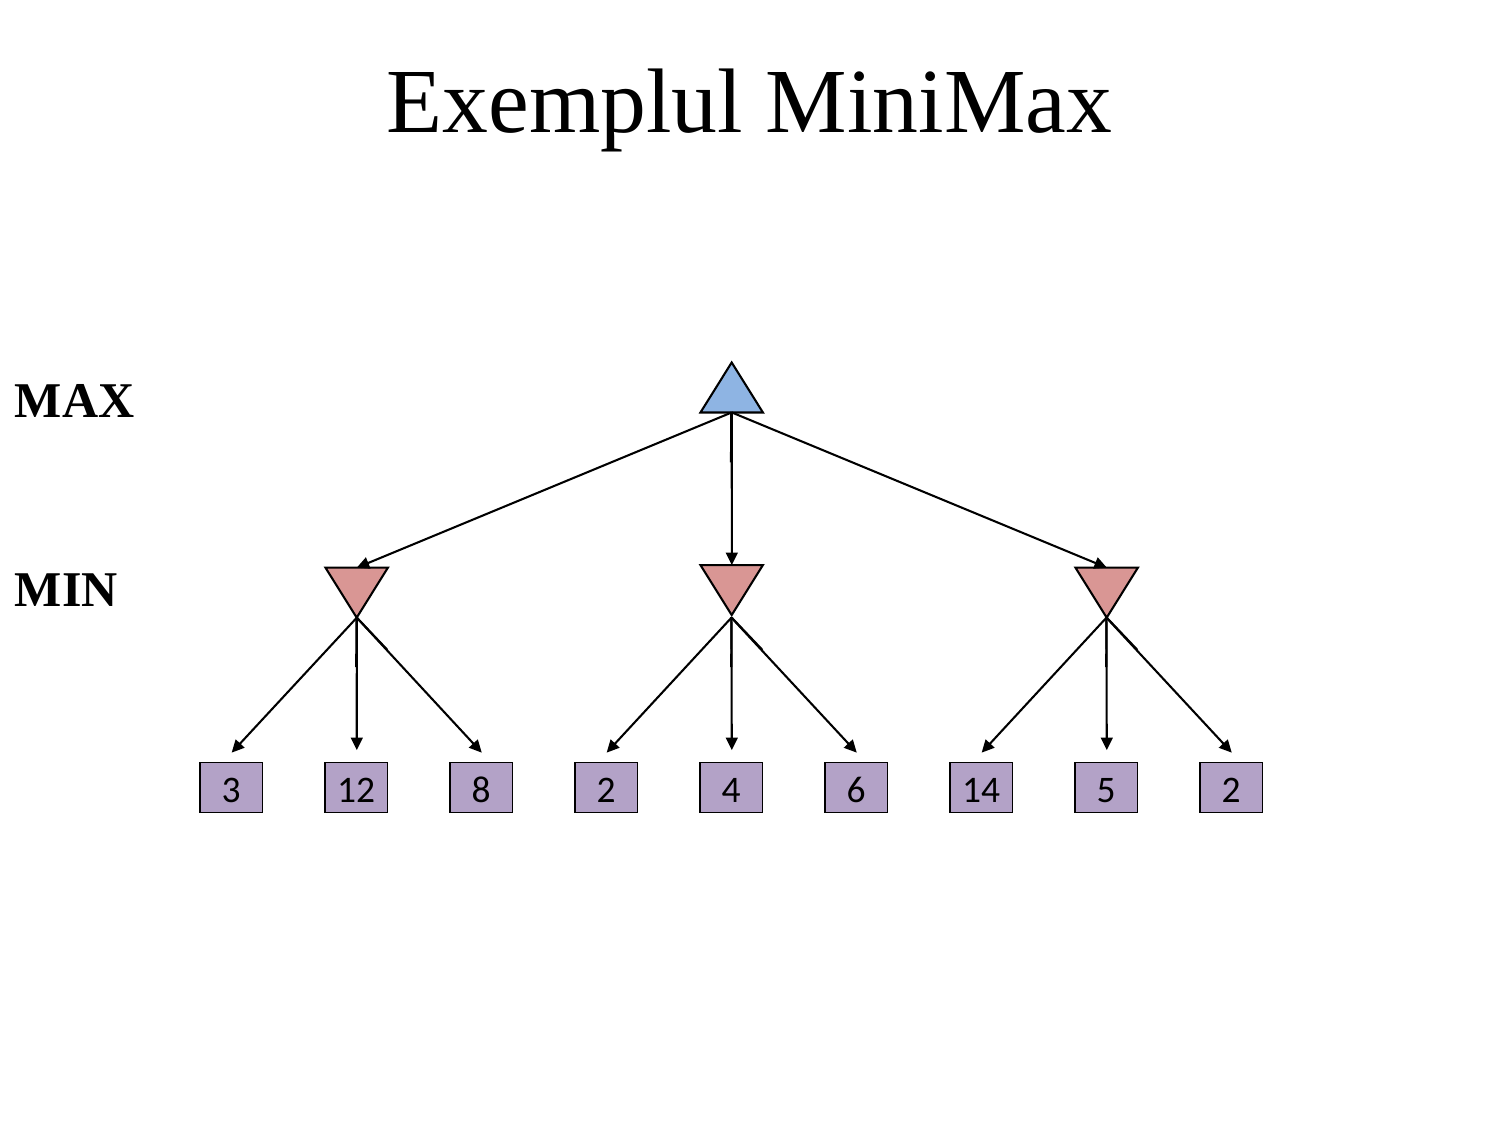

# Exemplul MiniMax
MAX

MIN
2
14
12
8
4
6
5
2
3